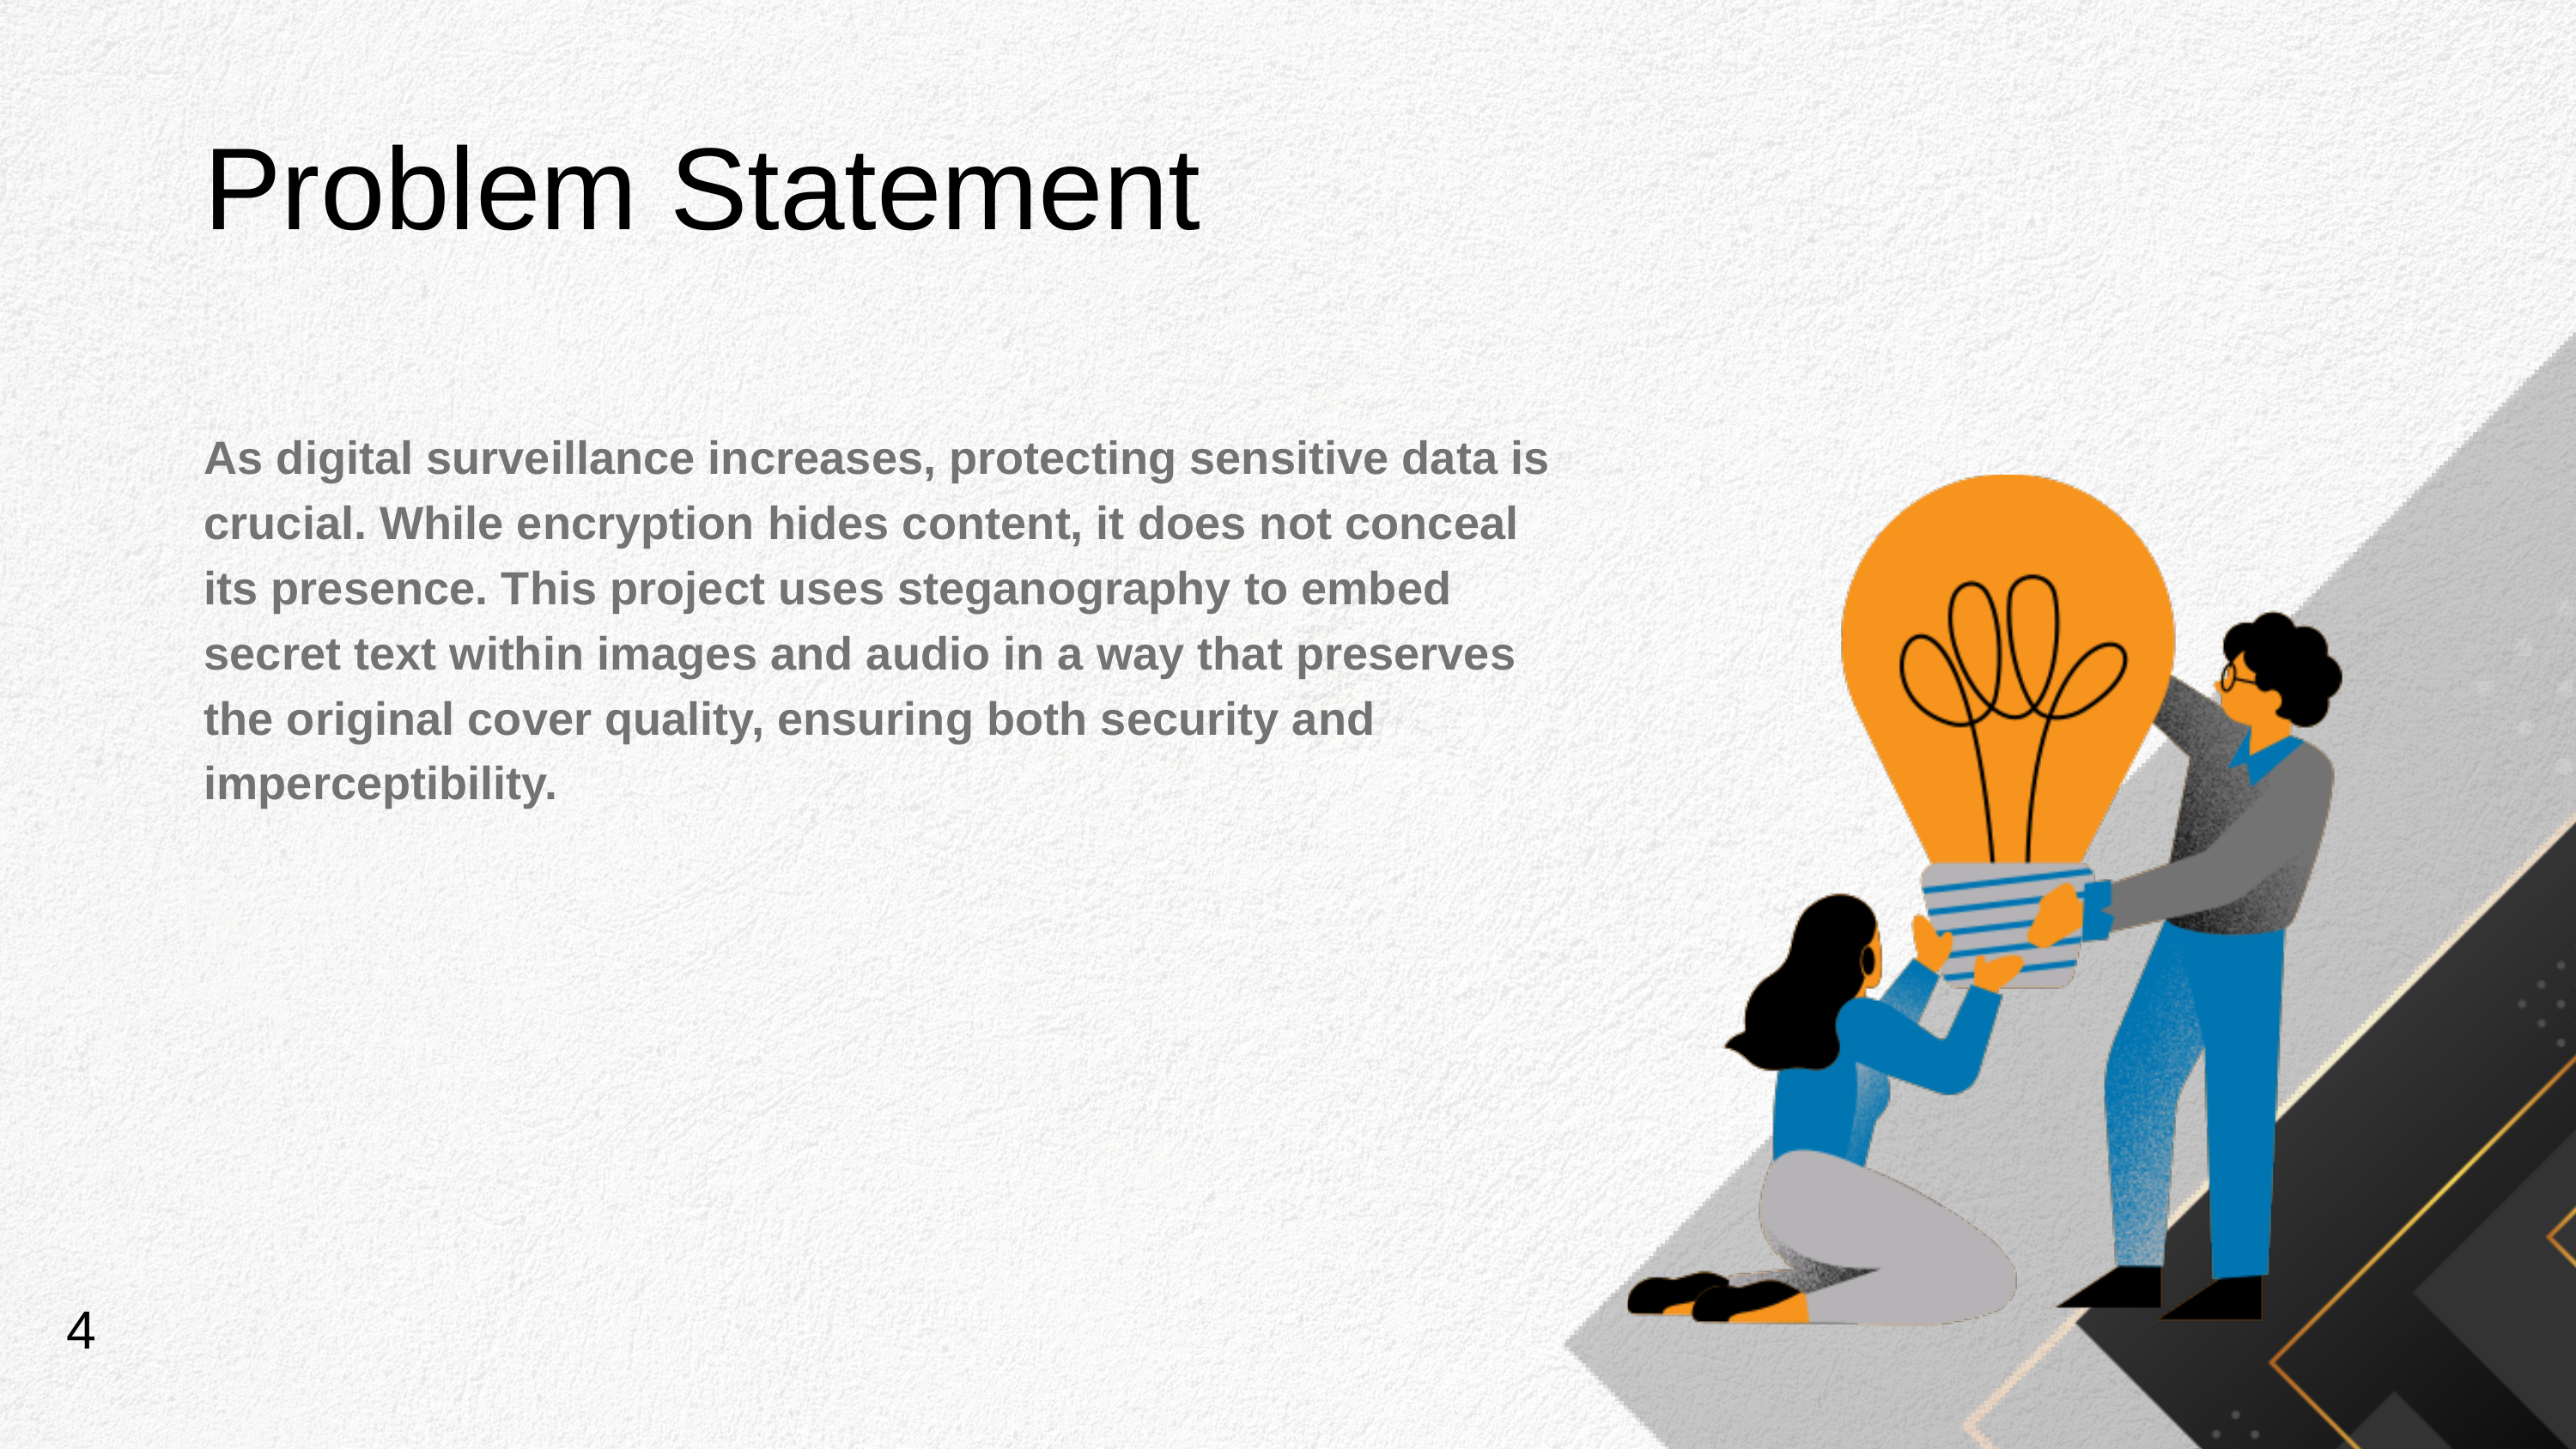

Problem Statement
As digital surveillance increases, protecting sensitive data is crucial. While encryption hides content, it does not conceal its presence. This project uses steganography to embed secret text within images and audio in a way that preserves the original cover quality, ensuring both security and imperceptibility.

4